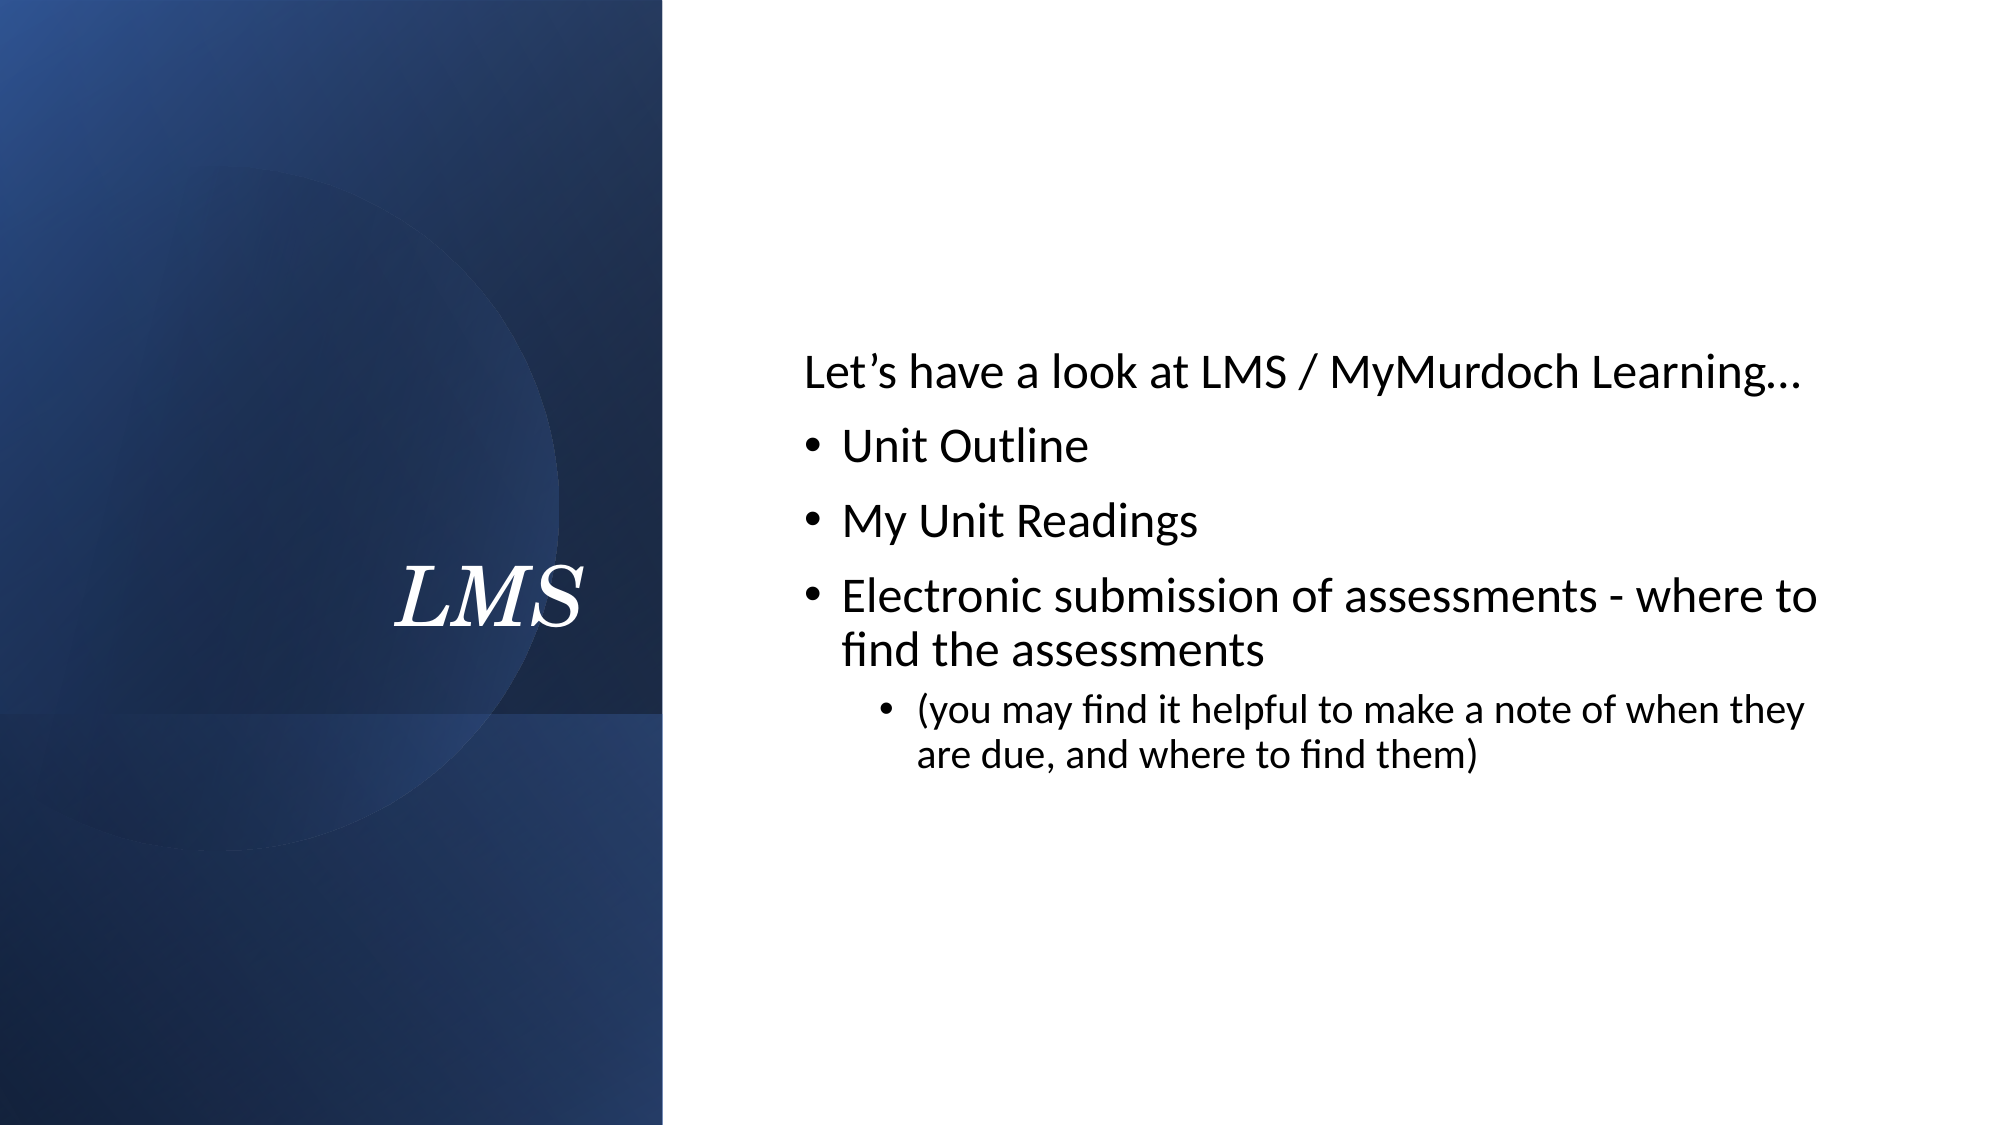

# LMS
Let’s have a look at LMS / MyMurdoch Learning…
Unit Outline
My Unit Readings
Electronic submission of assessments - where to find the assessments
(you may find it helpful to make a note of when they are due, and where to find them)